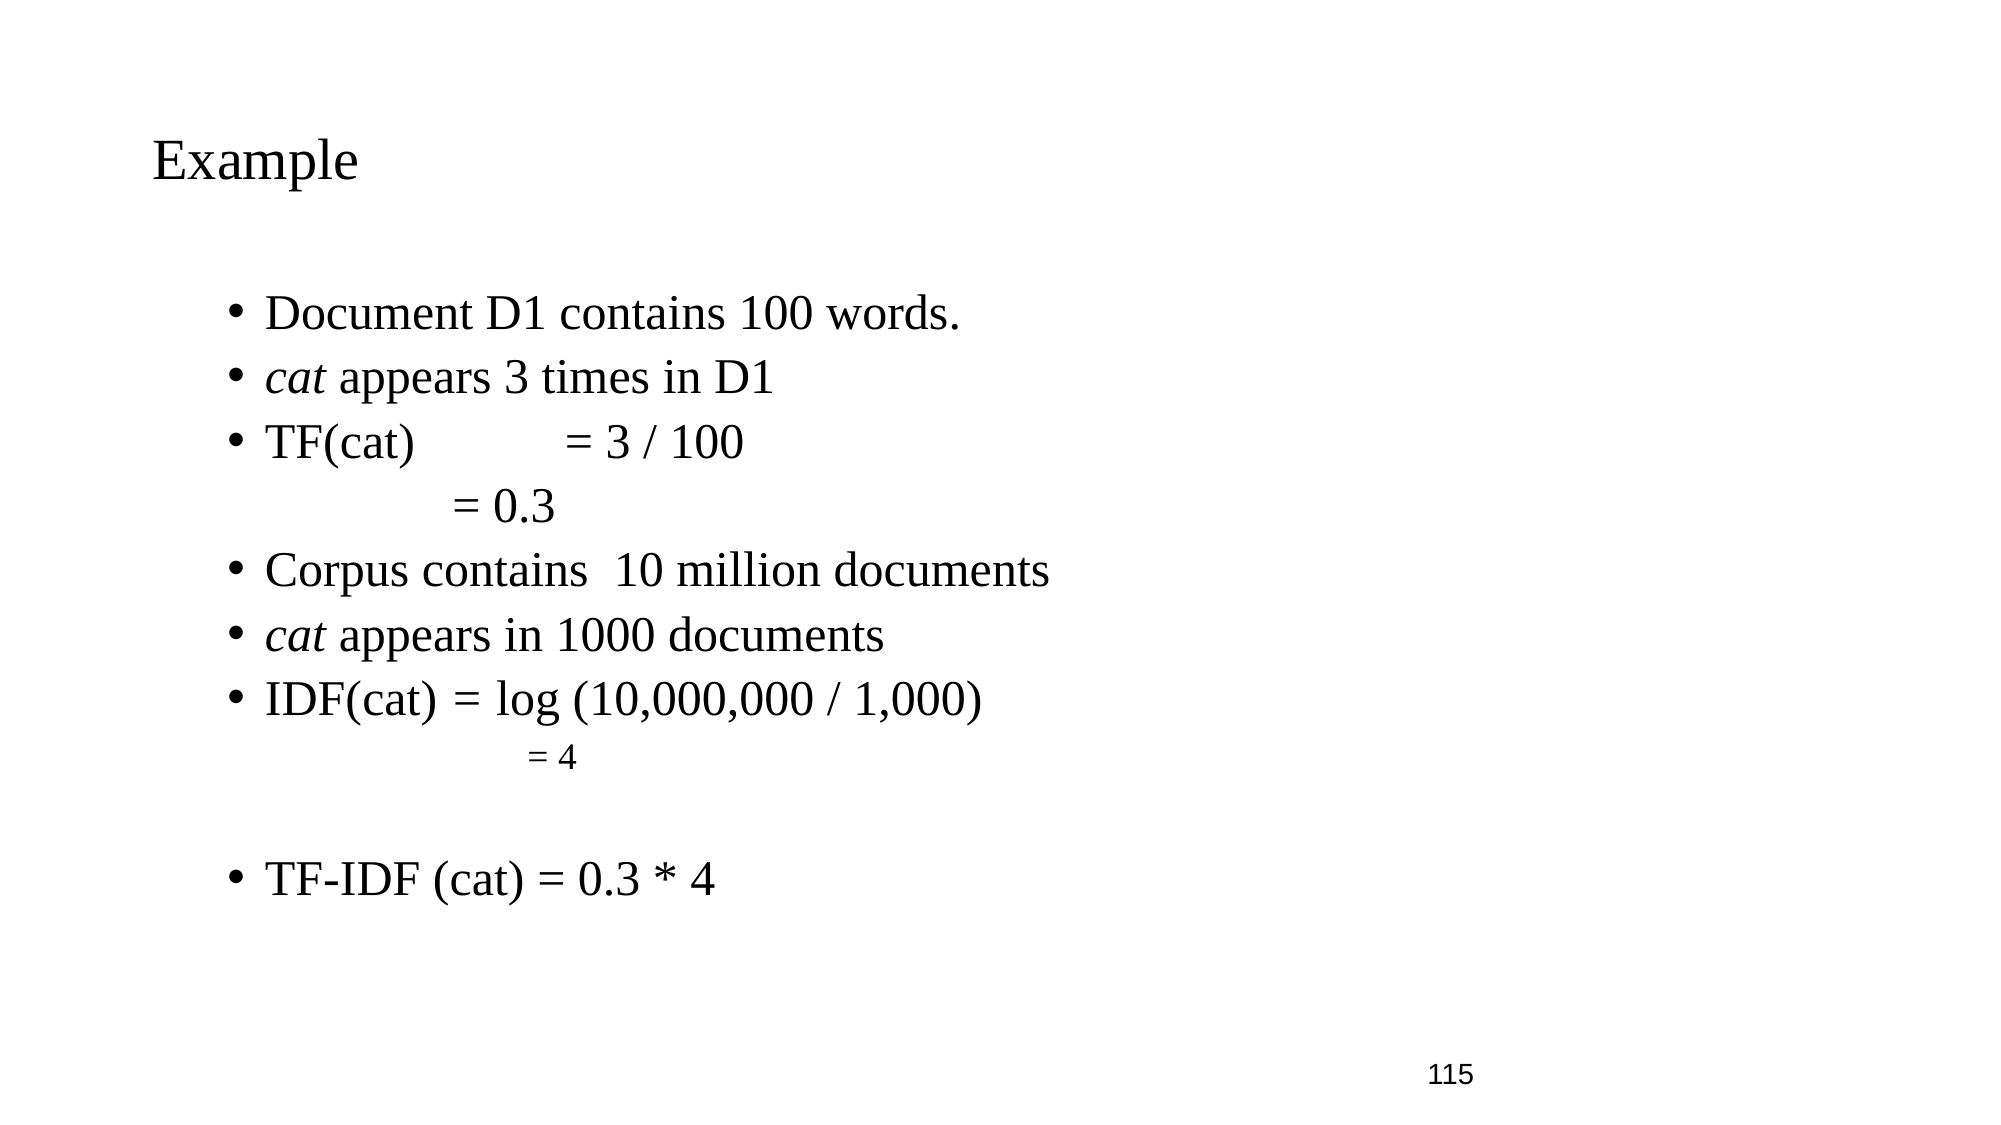

Example

Document D1 contains 100 words.
cat appears 3 times in D1
TF(cat) 	= 3 / 100
	= 0.3
Corpus contains  10 million documents
cat appears in 1000 documents
IDF(cat) = log (10,000,000 / 1,000)
	= 4

TF-IDF (cat) = 0.3 * 4
115